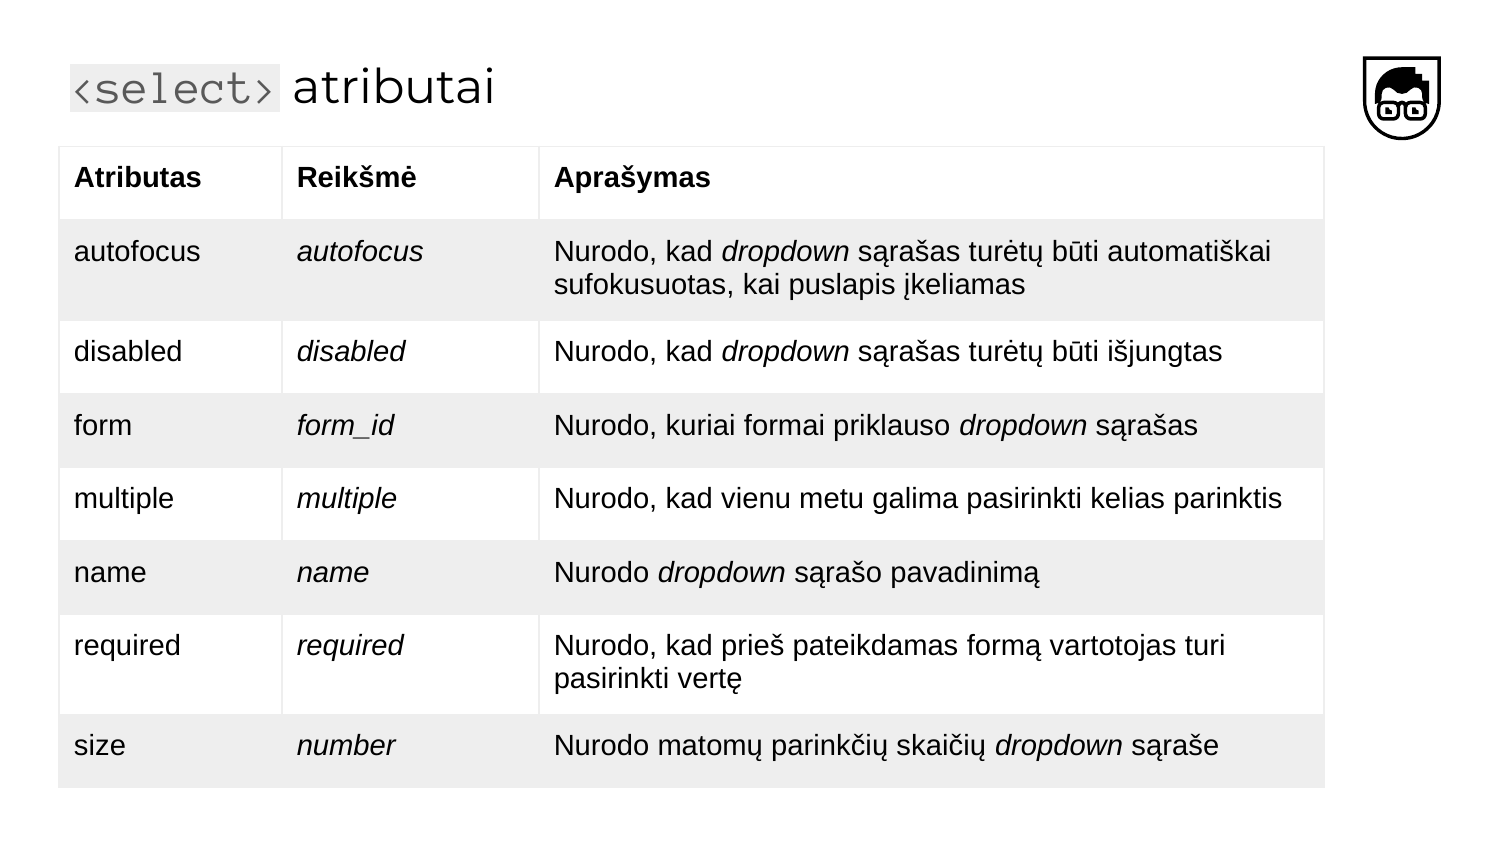

# <select> atributai
| Atributas | Reikšmė | Aprašymas |
| --- | --- | --- |
| autofocus | autofocus | Nurodo, kad dropdown sąrašas turėtų būti automatiškai sufokusuotas, kai puslapis įkeliamas |
| disabled | disabled | Nurodo, kad dropdown sąrašas turėtų būti išjungtas |
| form | form\_id | Nurodo, kuriai formai priklauso dropdown sąrašas |
| multiple | multiple | Nurodo, kad vienu metu galima pasirinkti kelias parinktis |
| name | name | Nurodo dropdown sąrašo pavadinimą |
| required | required | Nurodo, kad prieš pateikdamas formą vartotojas turi pasirinkti vertę |
| size | number | Nurodo matomų parinkčių skaičių dropdown sąraše |